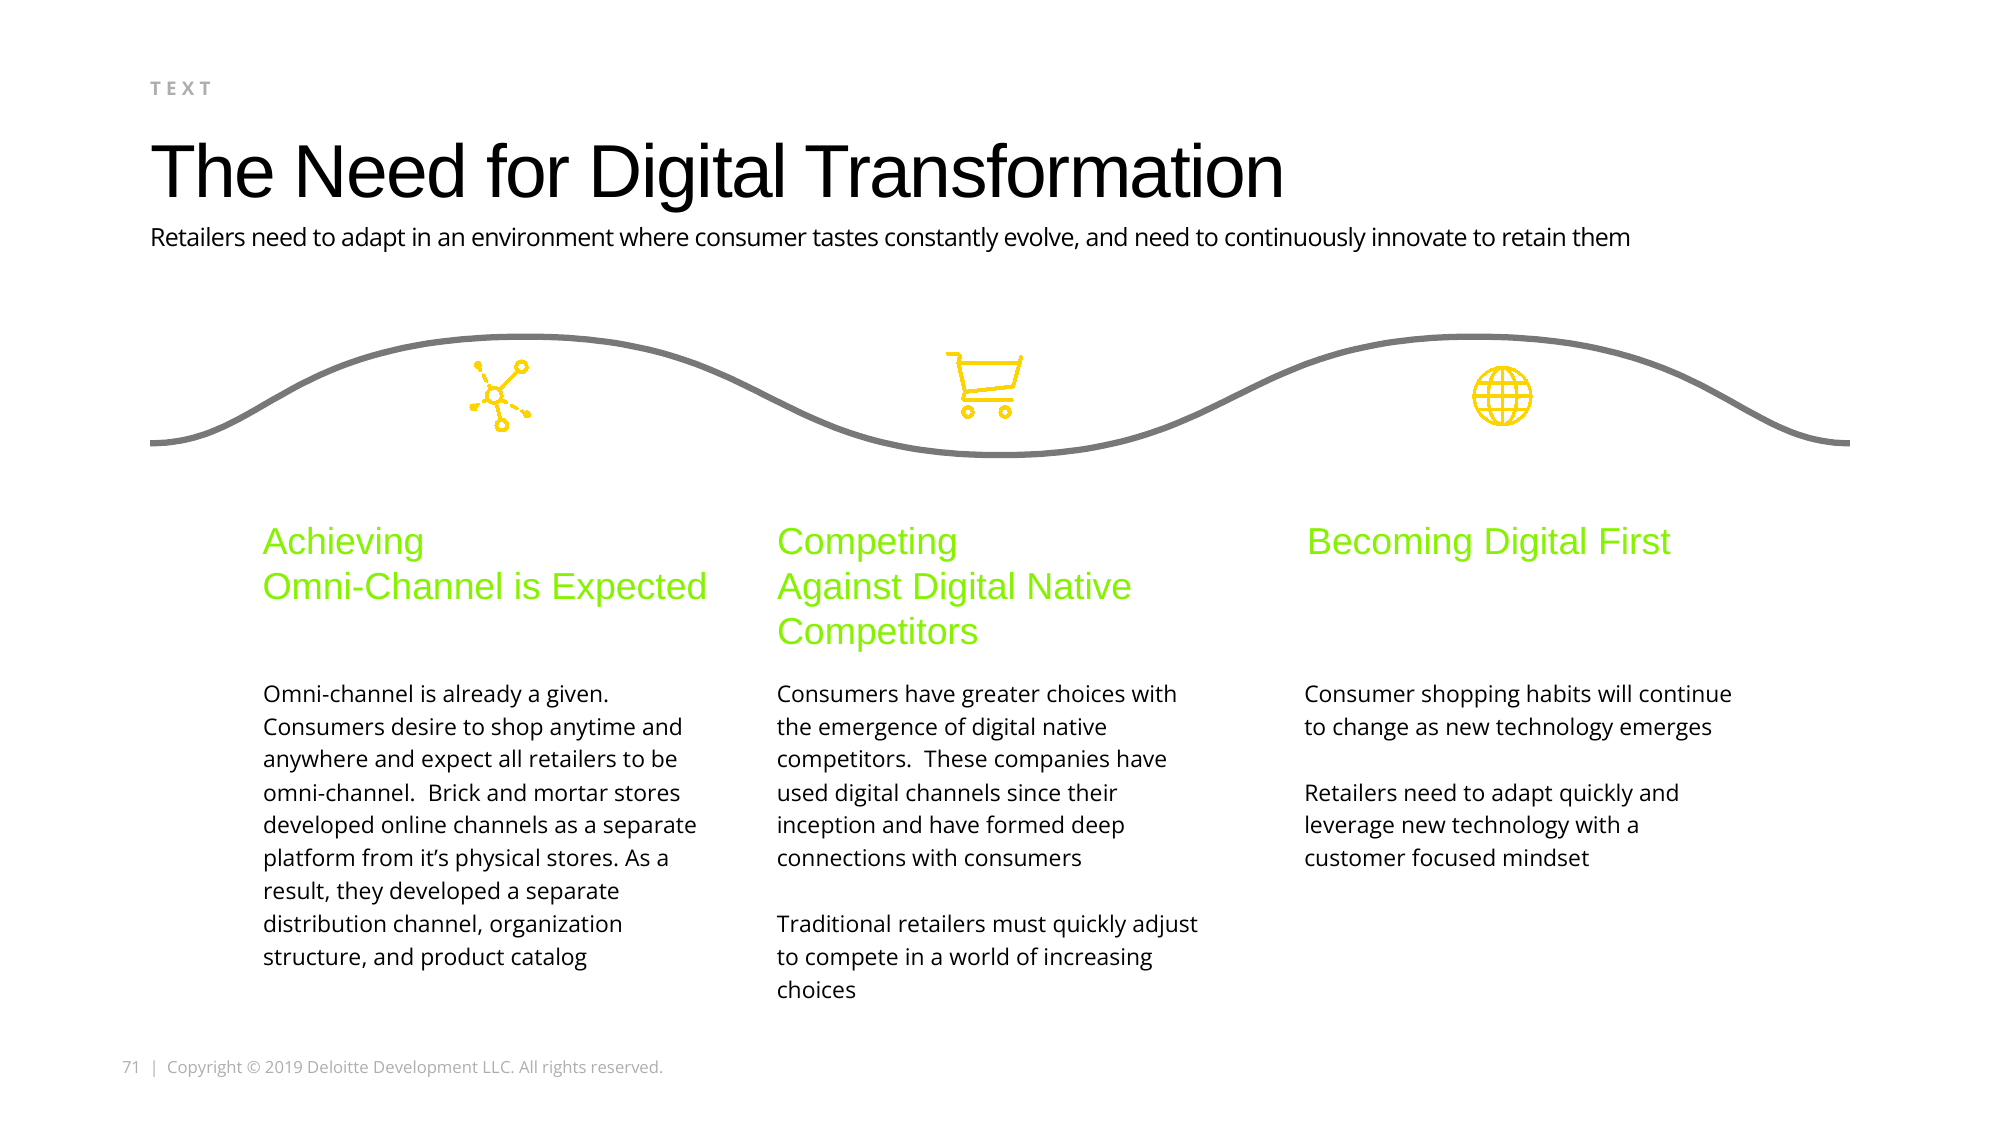

text
# The Need for Digital Transformation
Retailers need to adapt in an environment where consumer tastes constantly evolve, and need to continuously innovate to retain them

Achieving
Omni-Channel is Expected
Competing
Against Digital Native Competitors

Becoming Digital First
Omni-channel is already a given.  Consumers desire to shop anytime and anywhere and expect all retailers to be  omni-channel.  Brick and mortar stores developed online channels as a separate platform from it’s physical stores. As a result, they developed a separate distribution channel, organization structure, and product catalog
Consumers have greater choices with the emergence of digital native competitors.  These companies have used digital channels since their inception and have formed deep connections with consumers

Traditional retailers must quickly adjust to compete in a world of increasing choices
Consumer shopping habits will continue to change as new technology emerges

Retailers need to adapt quickly and leverage new technology with a customer focused mindset